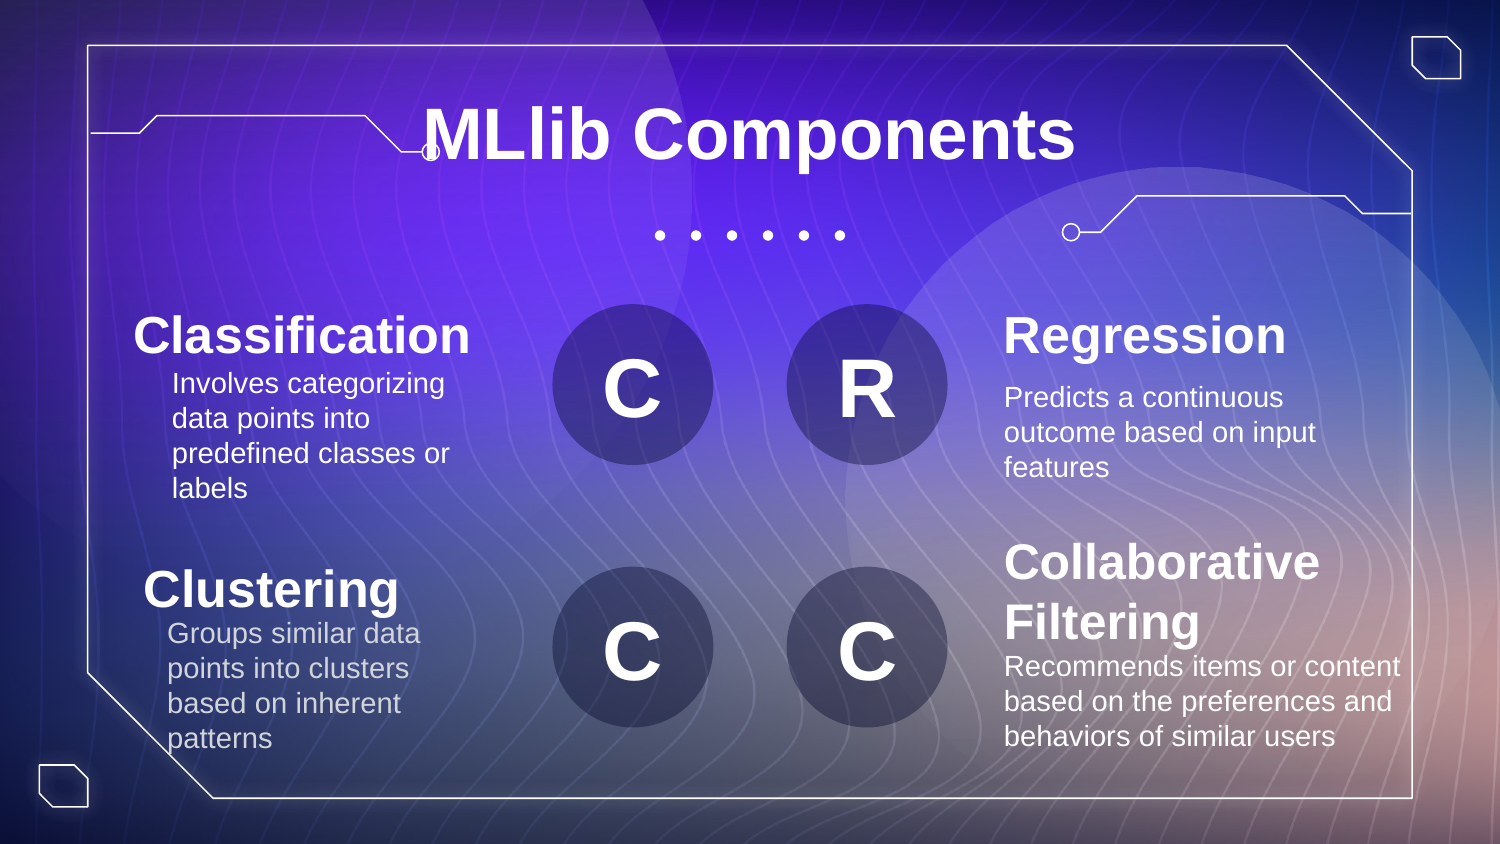

# MLlib Components

Classification
Regression
C
R
Predicts a continuous outcome based on input features
Involves categorizing data points into predefined classes or labels
Clustering
Collaborative Filtering
C
C
Groups similar data points into clusters based on inherent patterns
Recommends items or content based on the preferences and behaviors of similar users